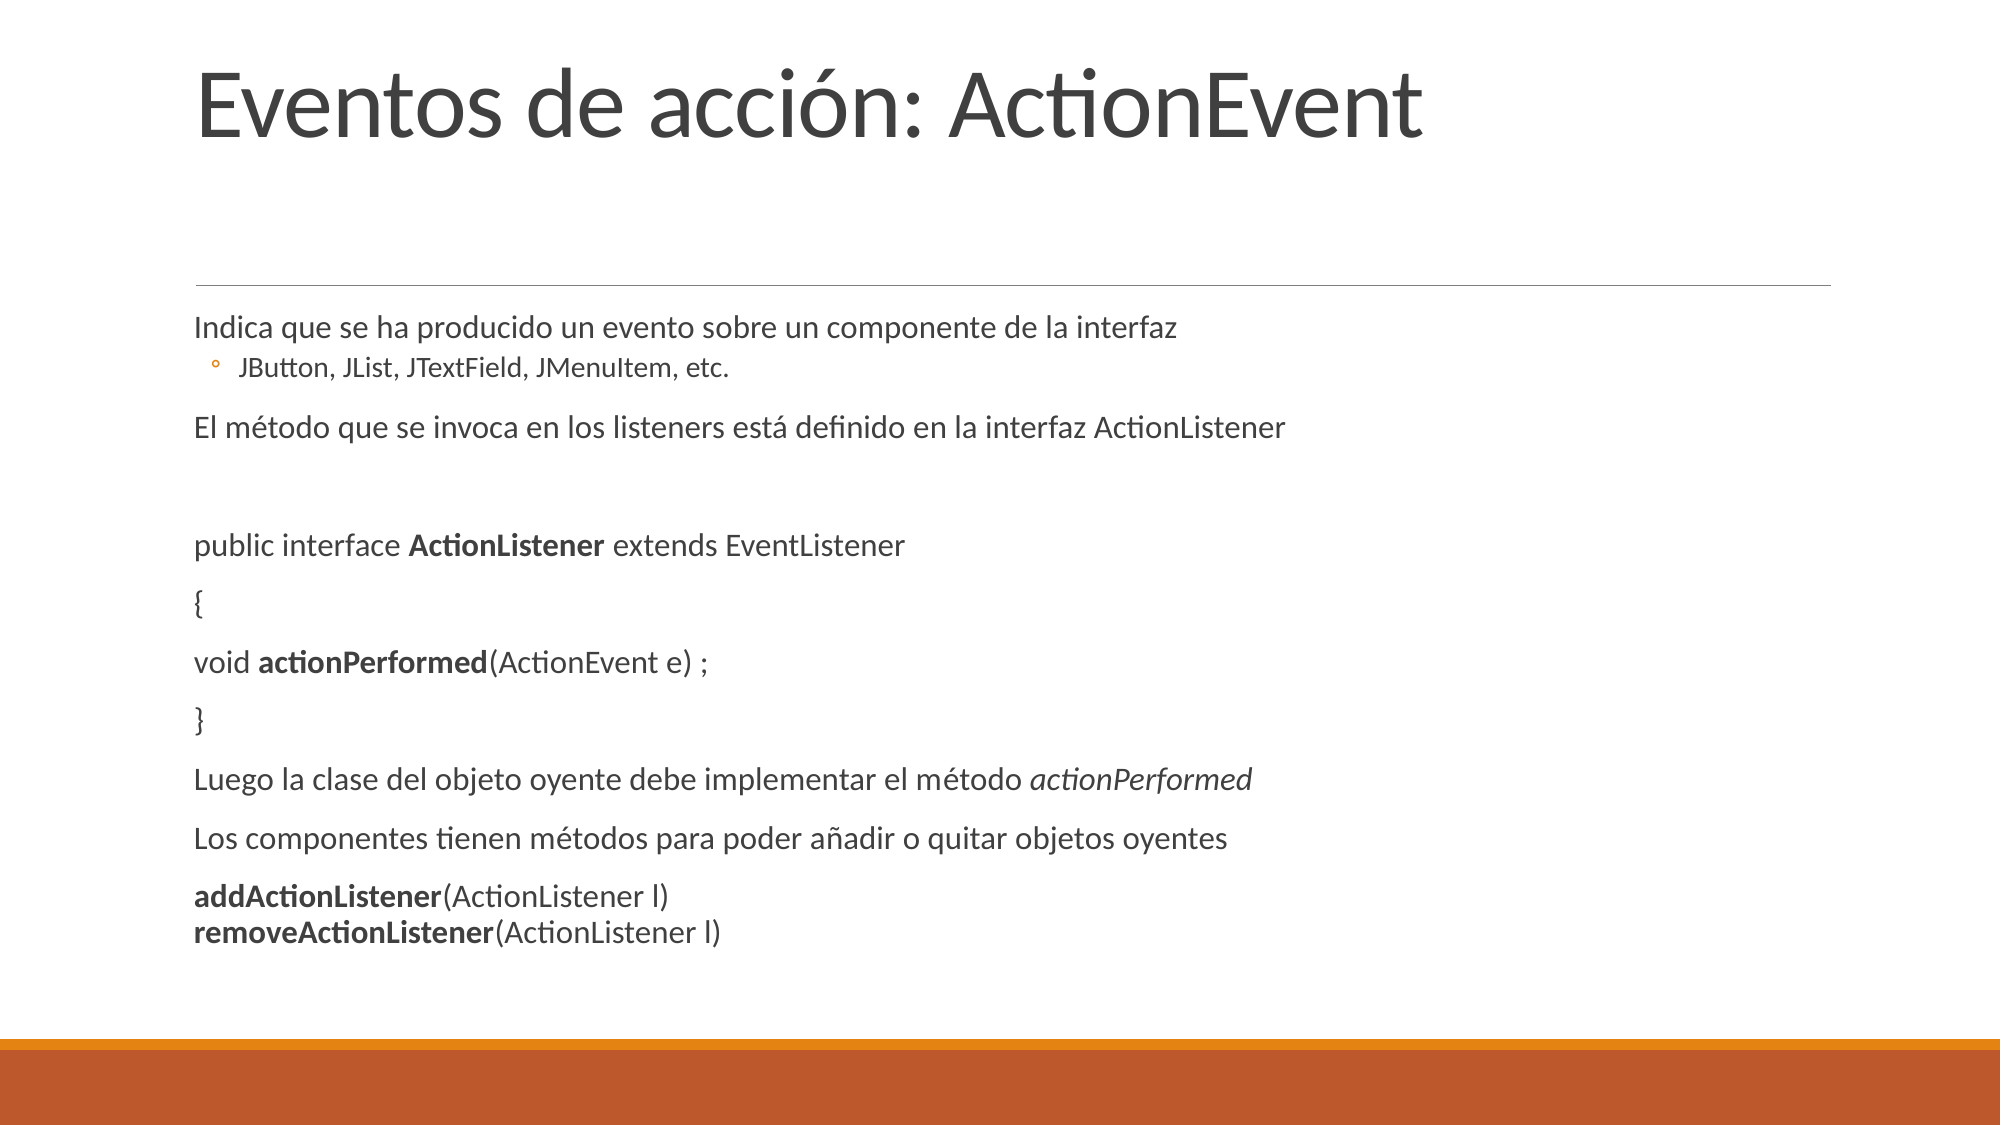

# Eventos de acción: ActionEvent
Indica que se ha producido un evento sobre un componente de la interfaz
JButton, JList, JTextField, JMenuItem, etc.
El método que se invoca en los listeners está definido en la interfaz ActionListener

public interface ActionListener extends EventListener
{
void actionPerformed(ActionEvent e) ;
}
Luego la clase del objeto oyente debe implementar el método actionPerformed
Los componentes tienen métodos para poder añadir o quitar objetos oyentes
addActionListener(ActionListener l)
removeActionListener(ActionListener l)